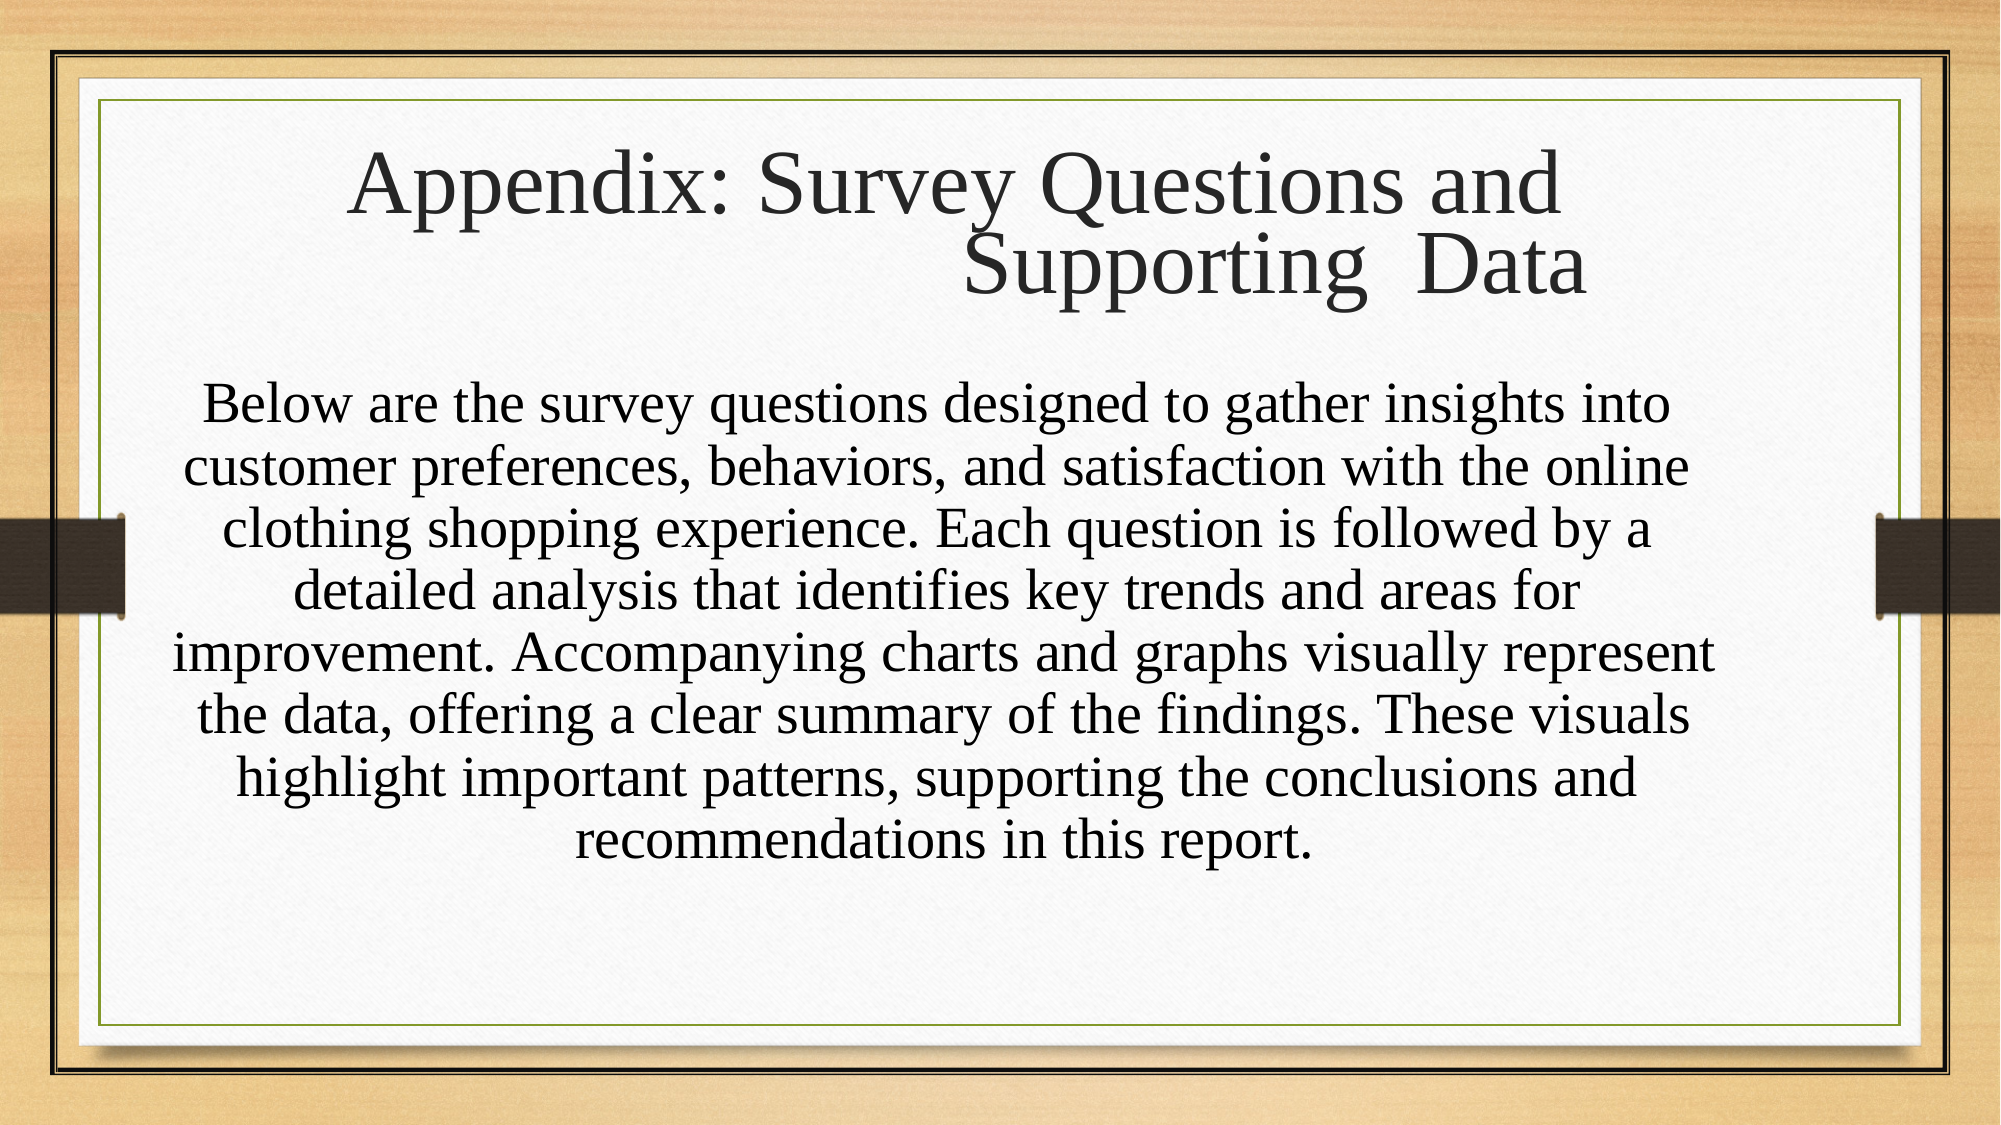

# Appendix: Survey Questions and Supporting  Data
Below are the survey questions designed to gather insights into  customer preferences, behaviors, and satisfaction with the online  clothing shopping experience. Each question is followed by a  detailed analysis that identifies key trends and areas for  improvement. Accompanying charts and graphs visually represent  the data, offering a clear summary of the findings. These visuals  highlight important patterns, supporting the conclusions and  recommendations in this report.